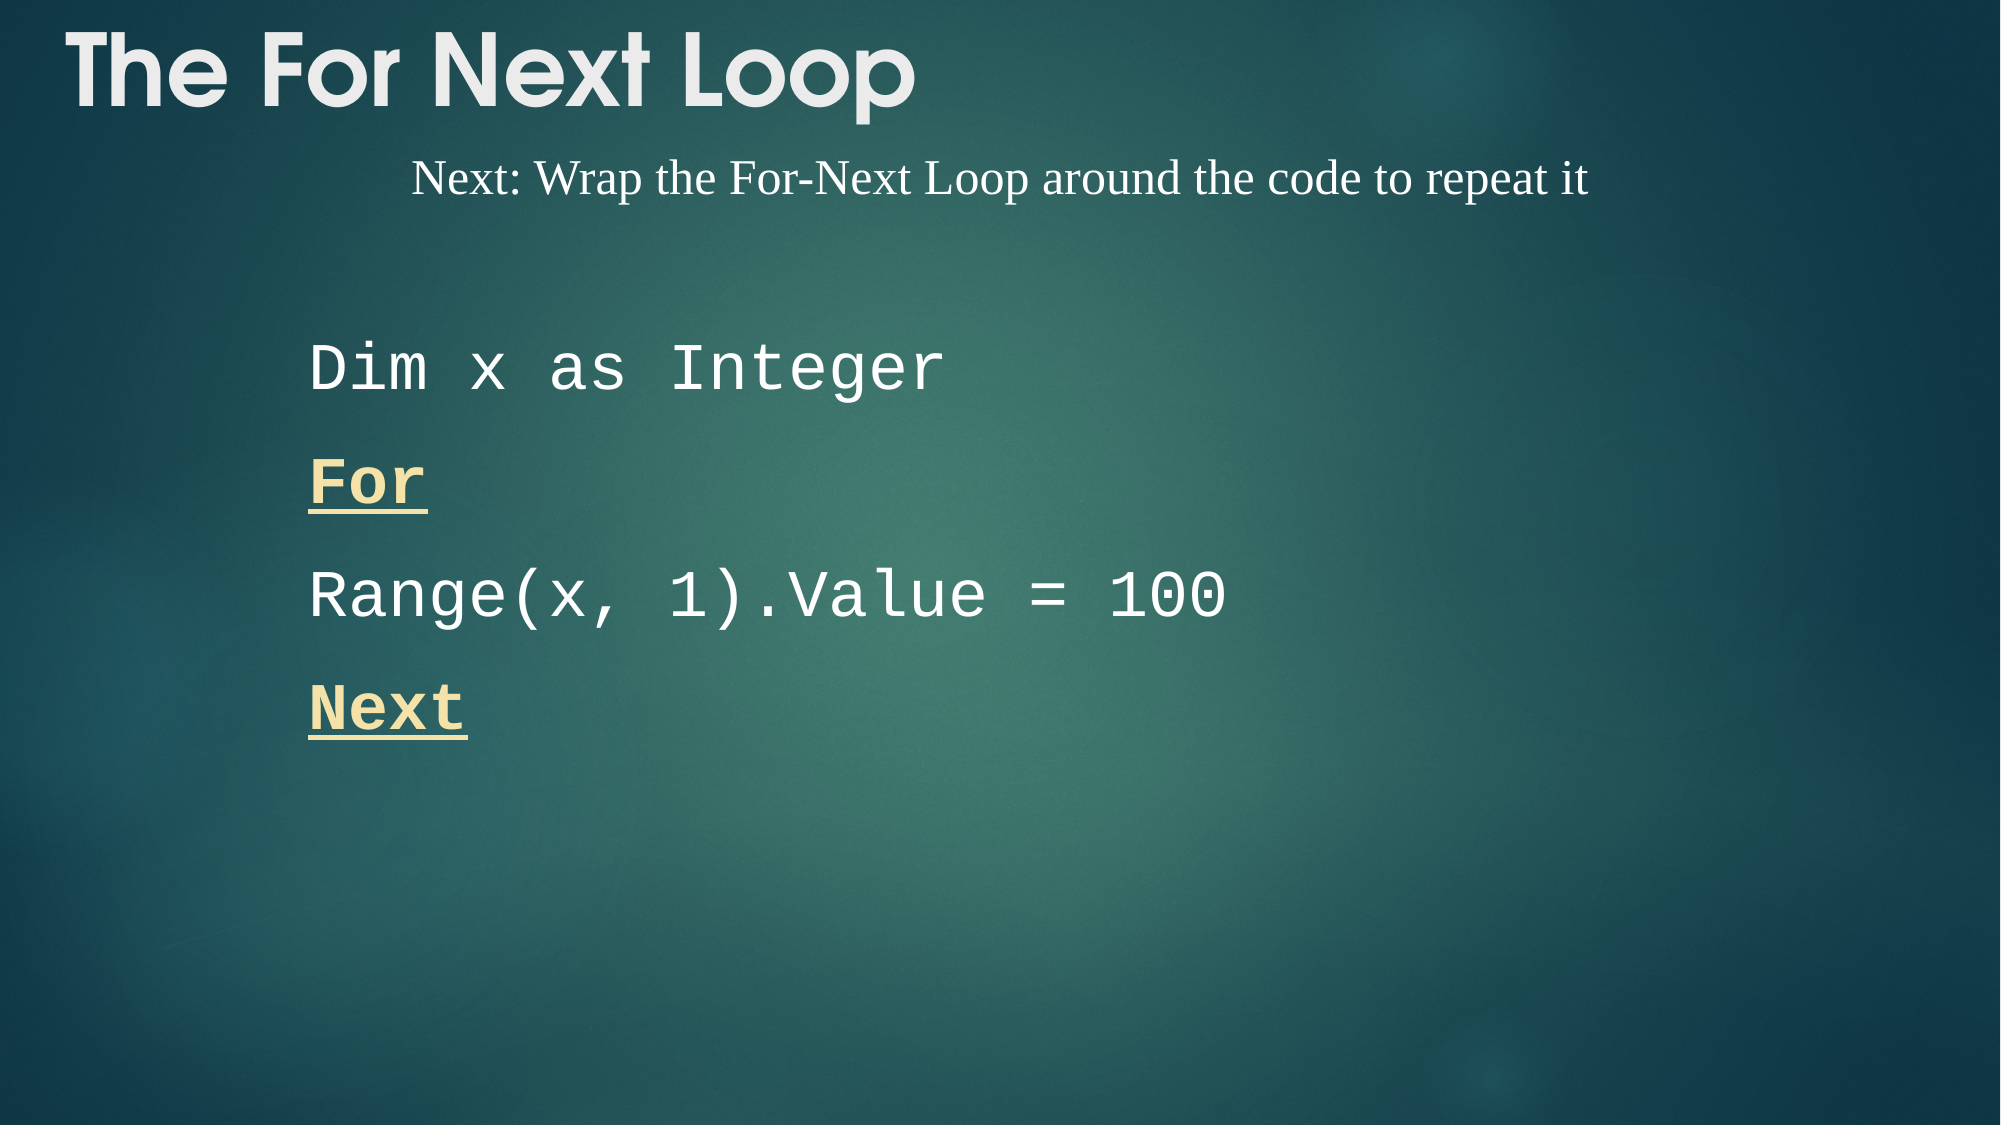

# The For Next Loop
Next: Wrap the For-Next Loop around the code to repeat it

Dim x as Integer
For
Range(x, 1).Value = 100
Next